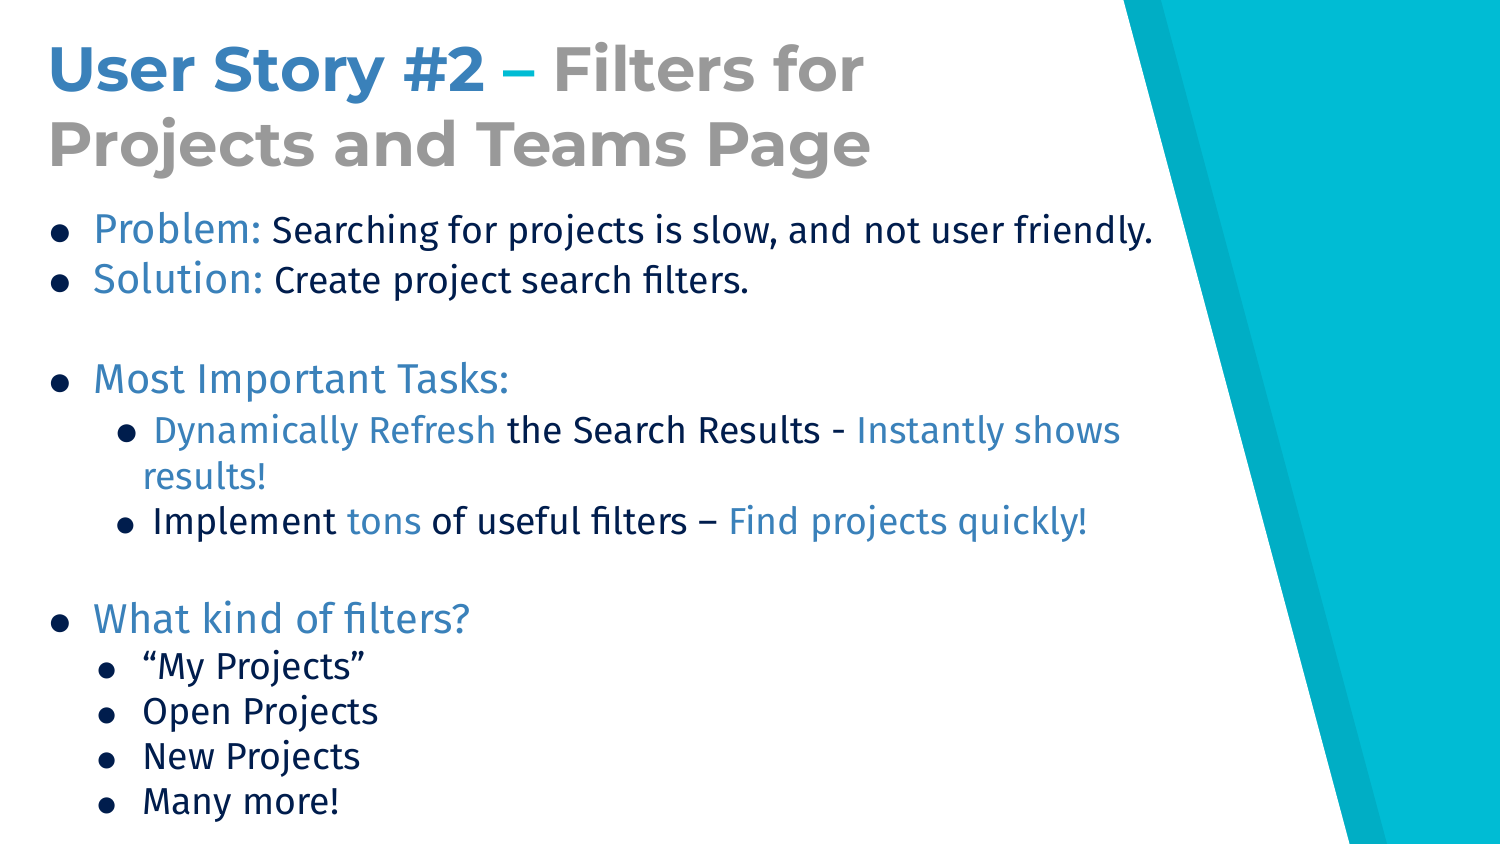

User Story #2 – Filters for Projects and Teams Page
Problem: Searching for projects is slow, and not user friendly.
Solution: Create project search filters.

Most Important Tasks:
 Dynamically Refresh the Search Results - Instantly shows results!
 Implement tons of useful filters – Find projects quickly!

What kind of filters?
“My Projects”
Open Projects
New Projects
Many more!